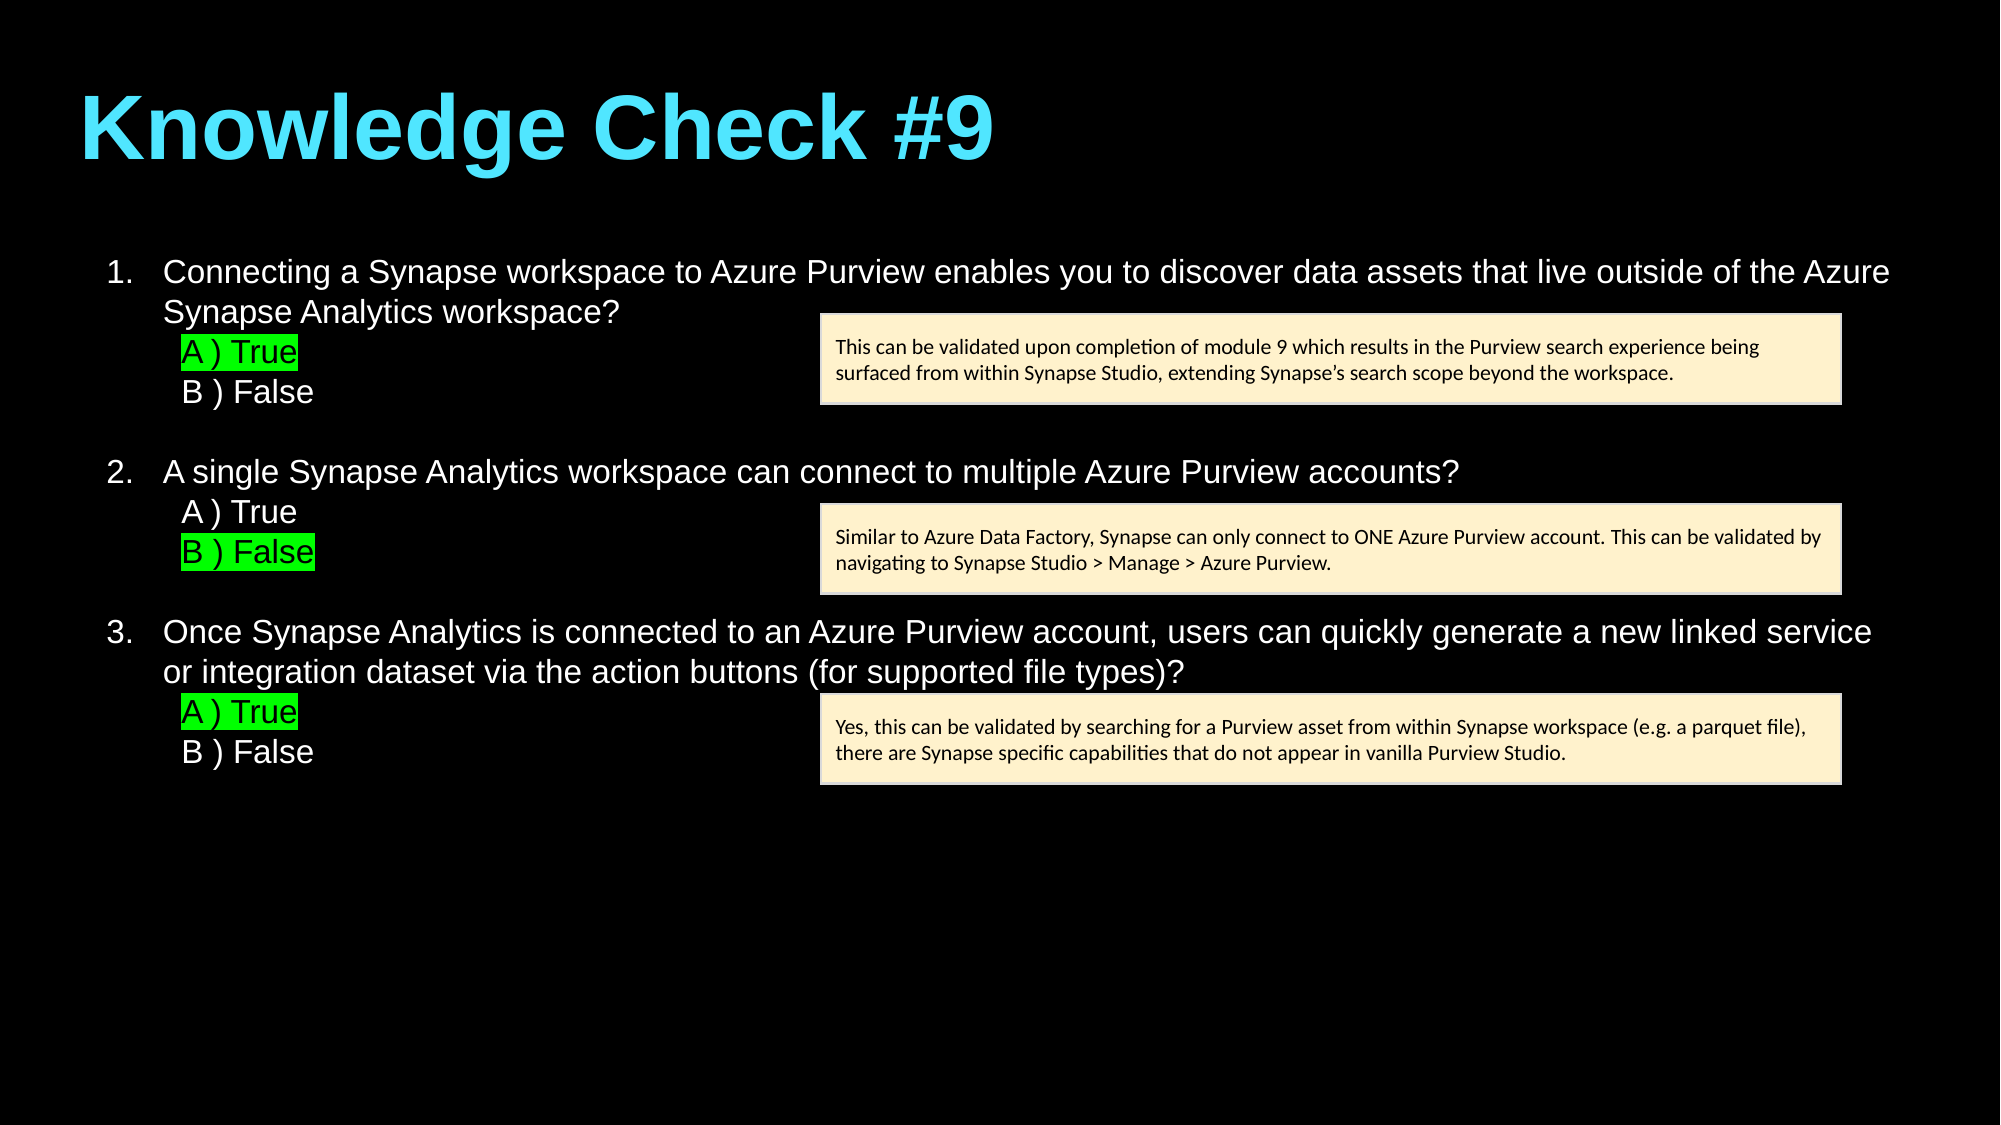

# Knowledge Check #9
Connecting a Synapse workspace to Azure Purview enables you to discover data assets that live outside of the Azure Synapse Analytics workspace?
A ) True
B ) False

A single Synapse Analytics workspace can connect to multiple Azure Purview accounts?
A ) True
B ) False

Once Synapse Analytics is connected to an Azure Purview account, users can quickly generate a new linked service or integration dataset via the action buttons (for supported file types)?
A ) True
B ) False
This can be validated upon completion of module 9 which results in the Purview search experience being surfaced from within Synapse Studio, extending Synapse’s search scope beyond the workspace.
Similar to Azure Data Factory, Synapse can only connect to ONE Azure Purview account. This can be validated by navigating to Synapse Studio > Manage > Azure Purview.
Yes, this can be validated by searching for a Purview asset from within Synapse workspace (e.g. a parquet file), there are Synapse specific capabilities that do not appear in vanilla Purview Studio.